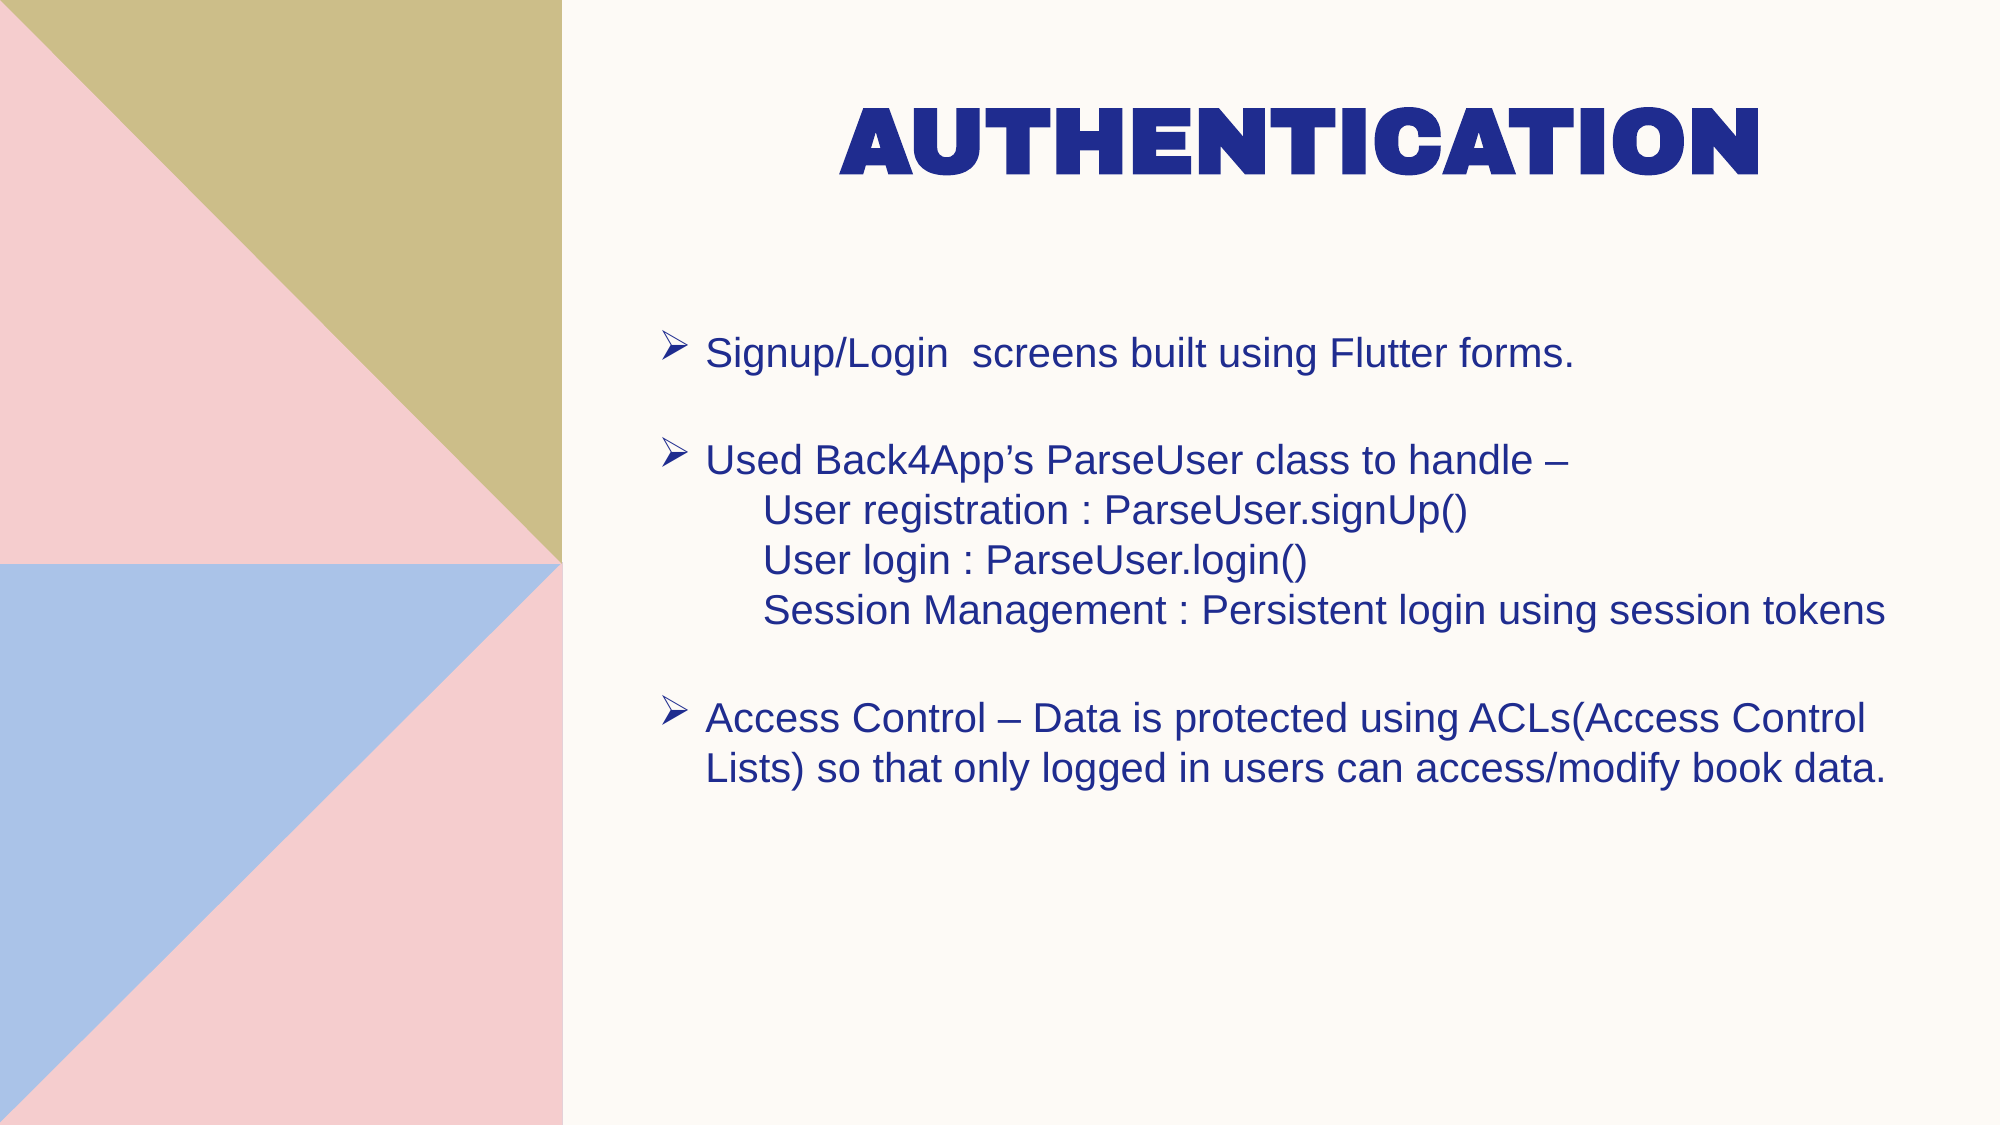

# AUTHENTICATION
Signup/Login  screens built using Flutter forms.
Used Back4App’s ParseUser class to handle –
     User registration : ParseUser.signUp()
     User login : ParseUser.login()
     Session Management : Persistent login using session tokens
Access Control – Data is protected using ACLs(Access Control Lists) so that only logged in users can access/modify book data.